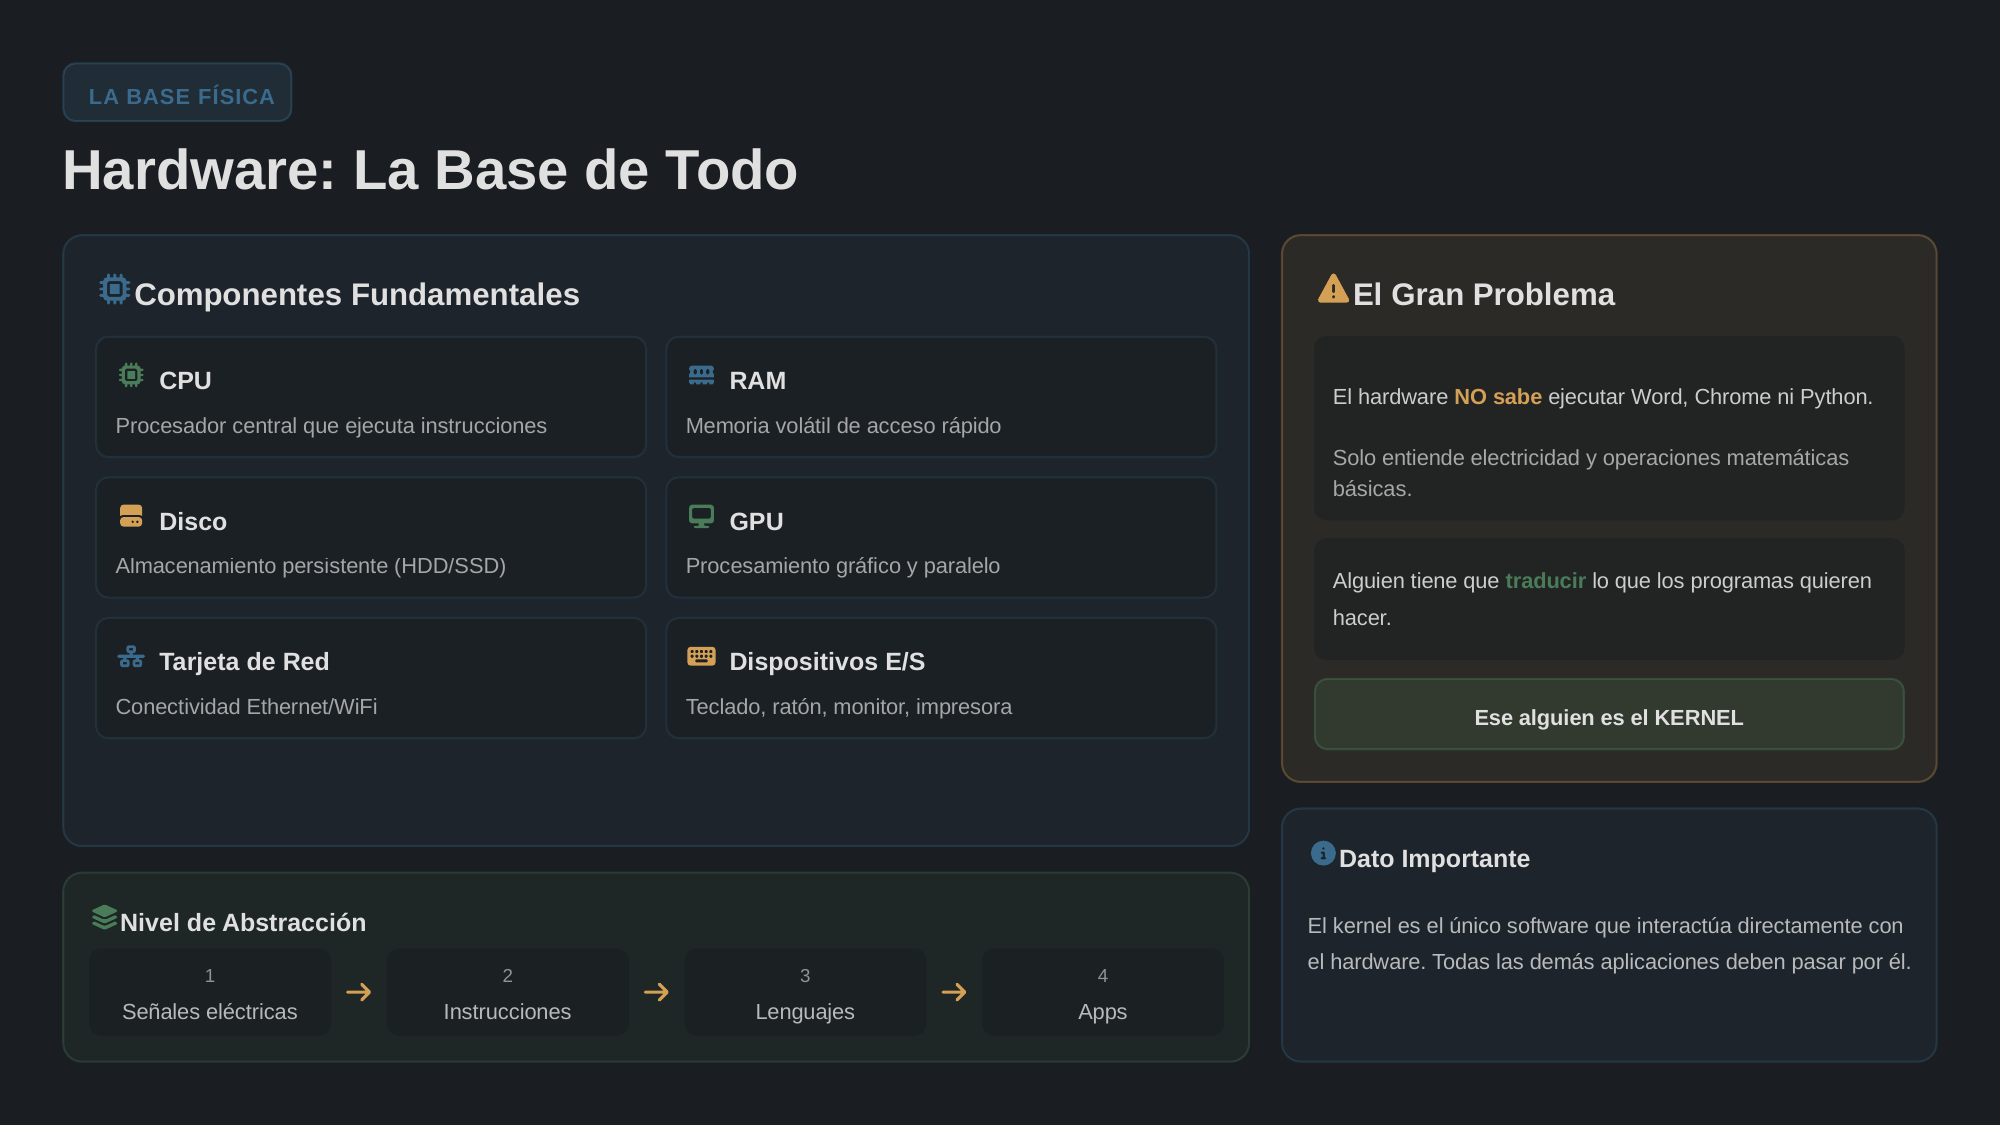

LA BASE FÍSICA
Hardware: La Base de Todo

Componentes Fundamentales
El Gran Problema

El hardware NO sabe ejecutar Word, Chrome ni Python.
CPU
RAM

Procesador central que ejecuta instrucciones
Memoria volátil de acceso rápido
Solo entiende electricidad y operaciones matemáticas básicas.

Disco
GPU

Almacenamiento persistente (HDD/SSD)
Procesamiento gráfico y paralelo
Alguien tiene que traducir lo que los programas quieren hacer.

Tarjeta de Red
Dispositivos E/S

Conectividad Ethernet/WiFi
Teclado, ratón, monitor, impresora
Ese alguien es el KERNEL

Dato Importante

El kernel es el único software que interactúa directamente con el hardware. Todas las demás aplicaciones deben pasar por él.
Nivel de Abstracción

1
2
3
4

Señales eléctricas
Instrucciones
Lenguajes
Apps